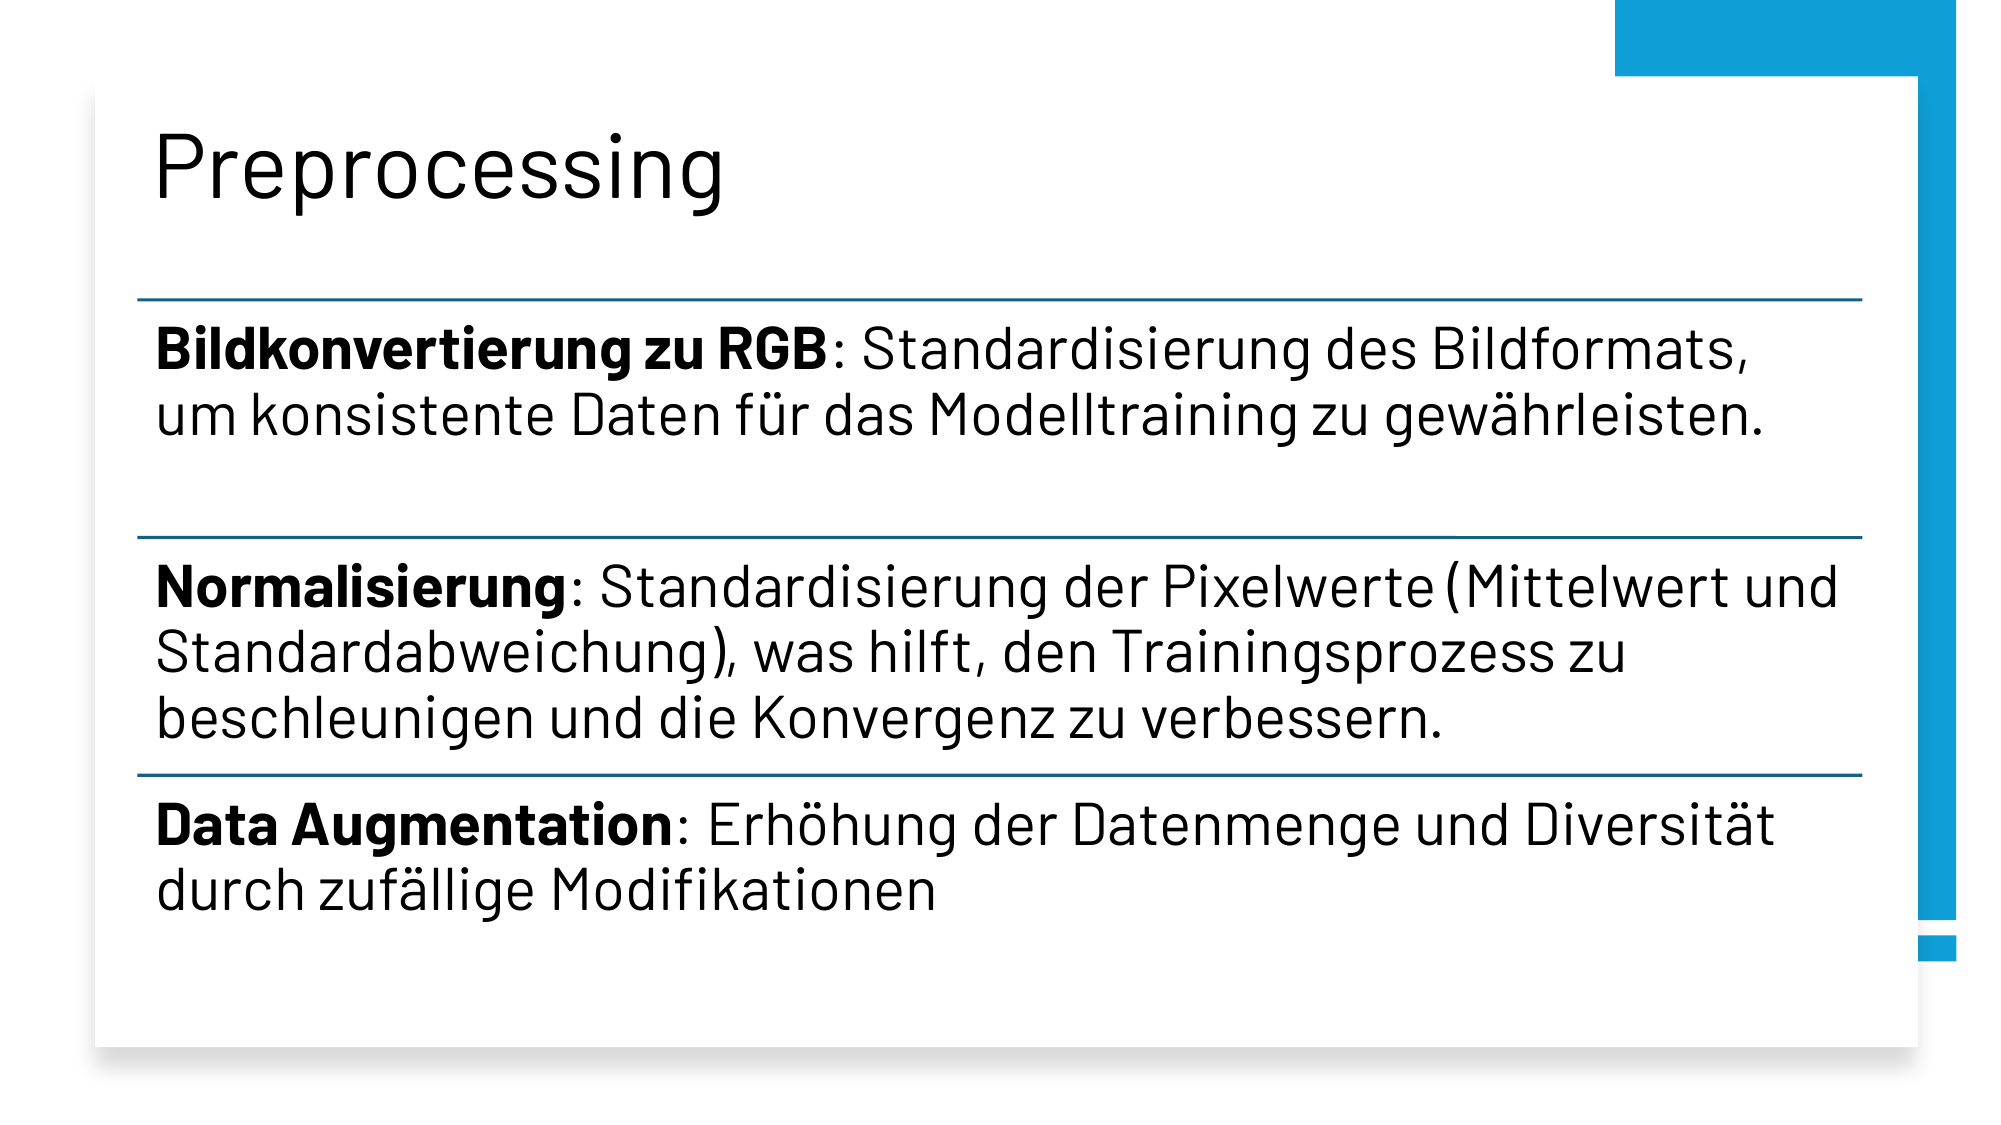

# Preprocessing

Bildkonvertierung zu RGB: Standardisierung des Bildformats, um konsistente Daten für das Modelltraining zu gewährleisten.
Normalisierung: Standardisierung der Pixelwerte (Mittelwert und Standardabweichung), was hilft, den Trainingsprozess zu beschleunigen und die Konvergenz zu verbessern.
Data Augmentation: Erhöhung der Datenmenge und Diversität durch zufällige Modifikationen